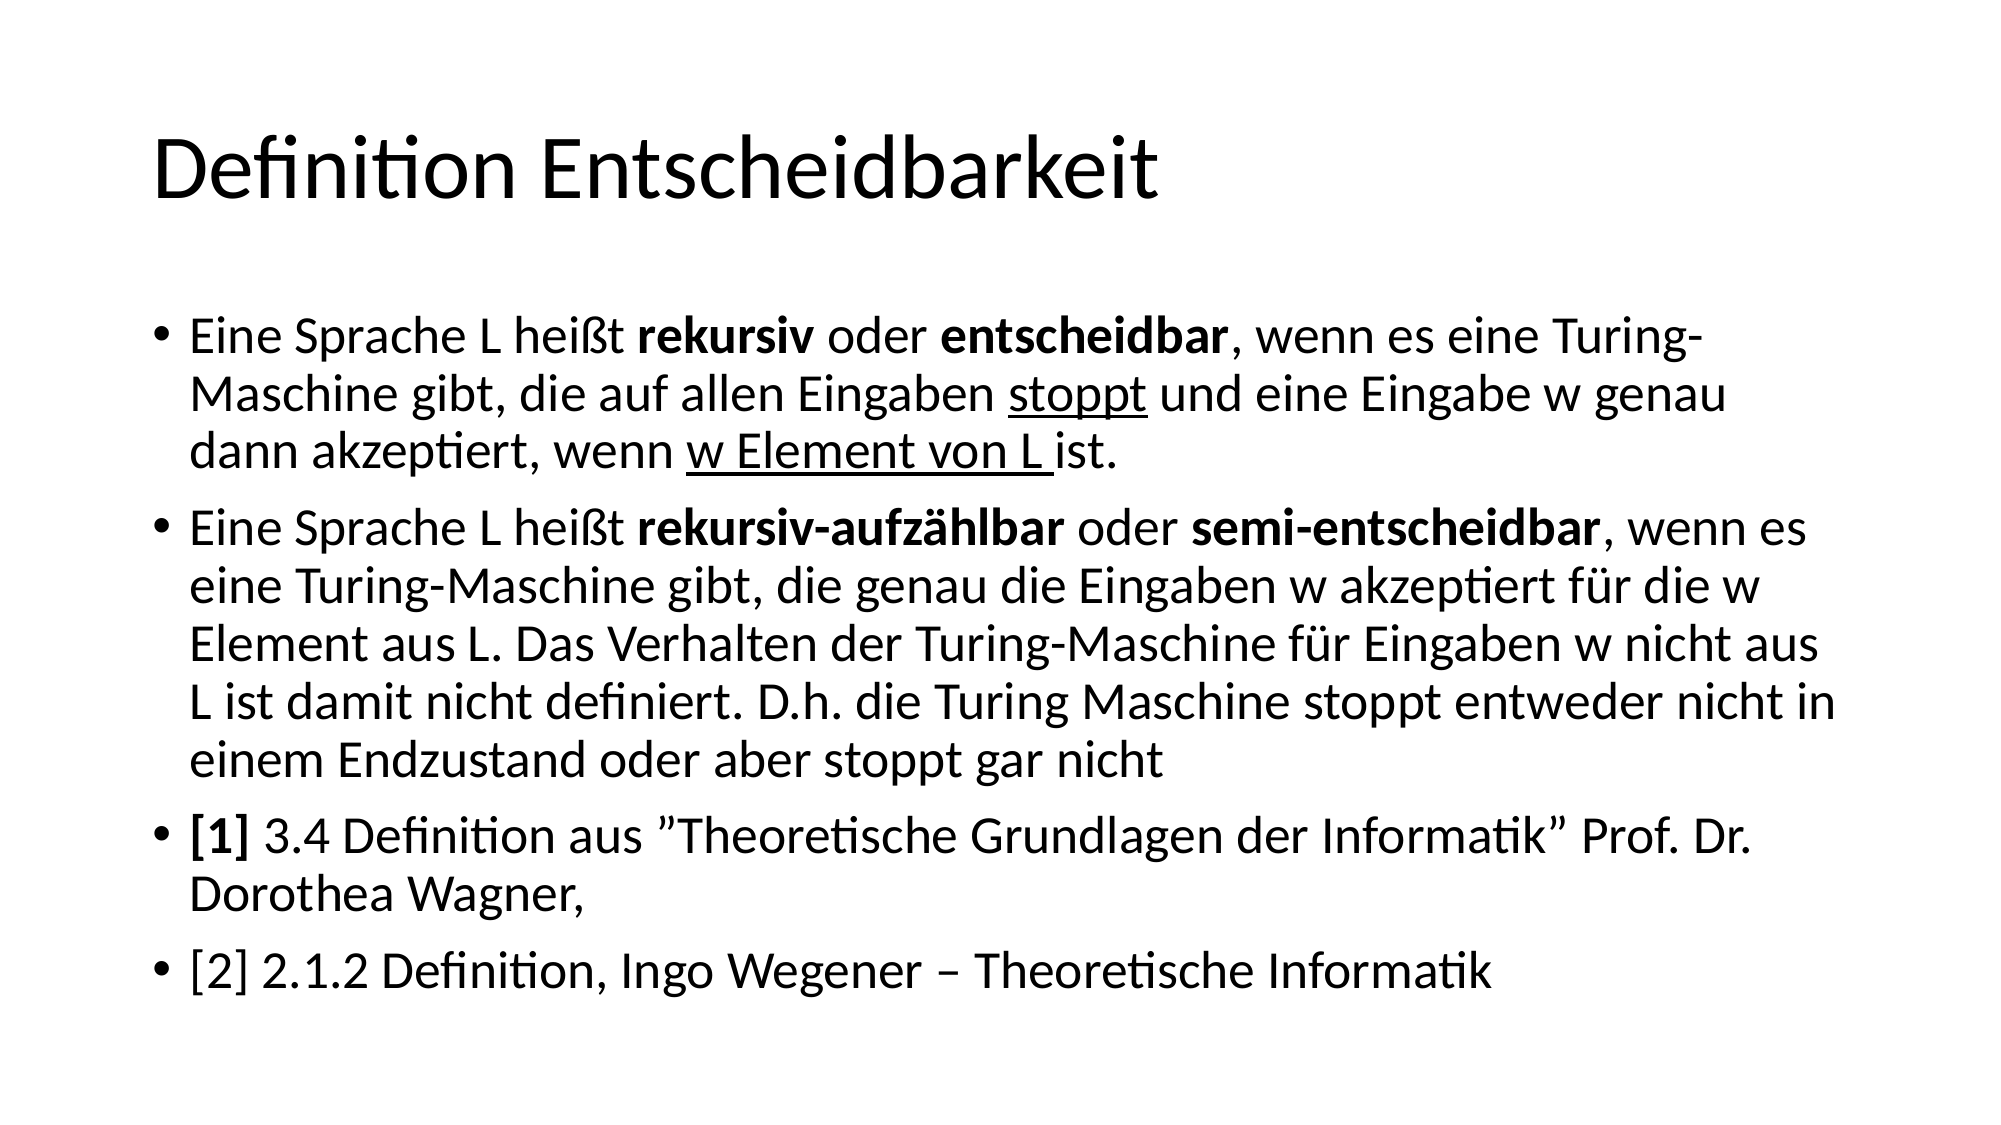

# Definition Entscheidbarkeit
Eine Sprache L heißt rekursiv oder entscheidbar, wenn es eine Turing-Maschine gibt, die auf allen Eingaben stoppt und eine Eingabe w genau dann akzeptiert, wenn w Element von L ist.
Eine Sprache L heißt rekursiv-aufzählbar oder semi-entscheidbar, wenn es eine Turing-Maschine gibt, die genau die Eingaben w akzeptiert für die w Element aus L. Das Verhalten der Turing-Maschine für Eingaben w nicht aus L ist damit nicht definiert. D.h. die Turing Maschine stoppt entweder nicht in einem Endzustand oder aber stoppt gar nicht
[1] 3.4 Definition aus ”Theoretische Grundlagen der Informatik” Prof. Dr. Dorothea Wagner,
[2] 2.1.2 Definition, Ingo Wegener – Theoretische Informatik